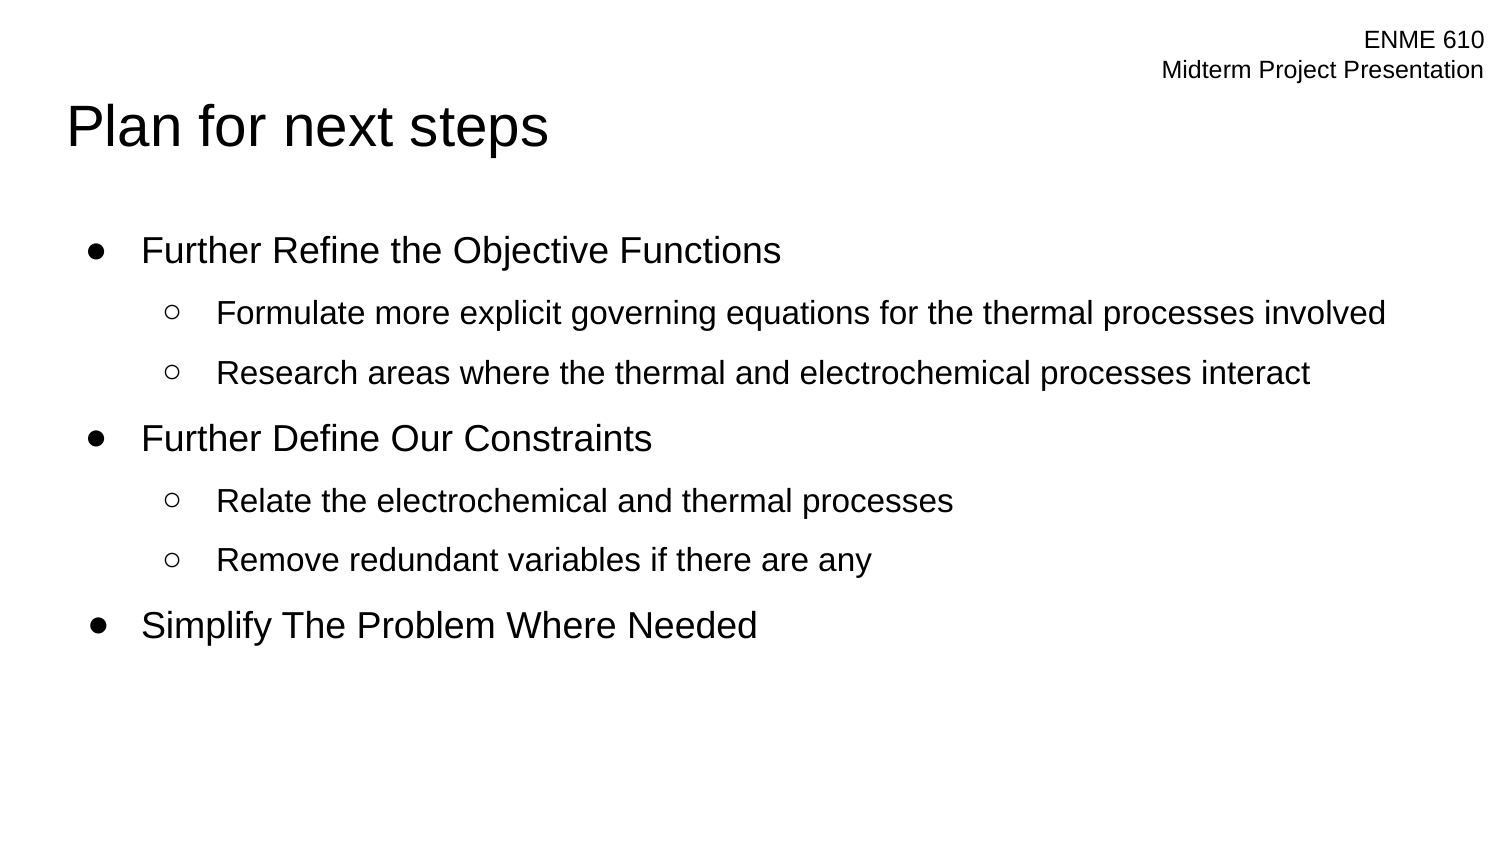

# Plan for next steps
Further Refine the Objective Functions
Formulate more explicit governing equations for the thermal processes involved
Research areas where the thermal and electrochemical processes interact
Further Define Our Constraints
Relate the electrochemical and thermal processes
Remove redundant variables if there are any
Simplify The Problem Where Needed